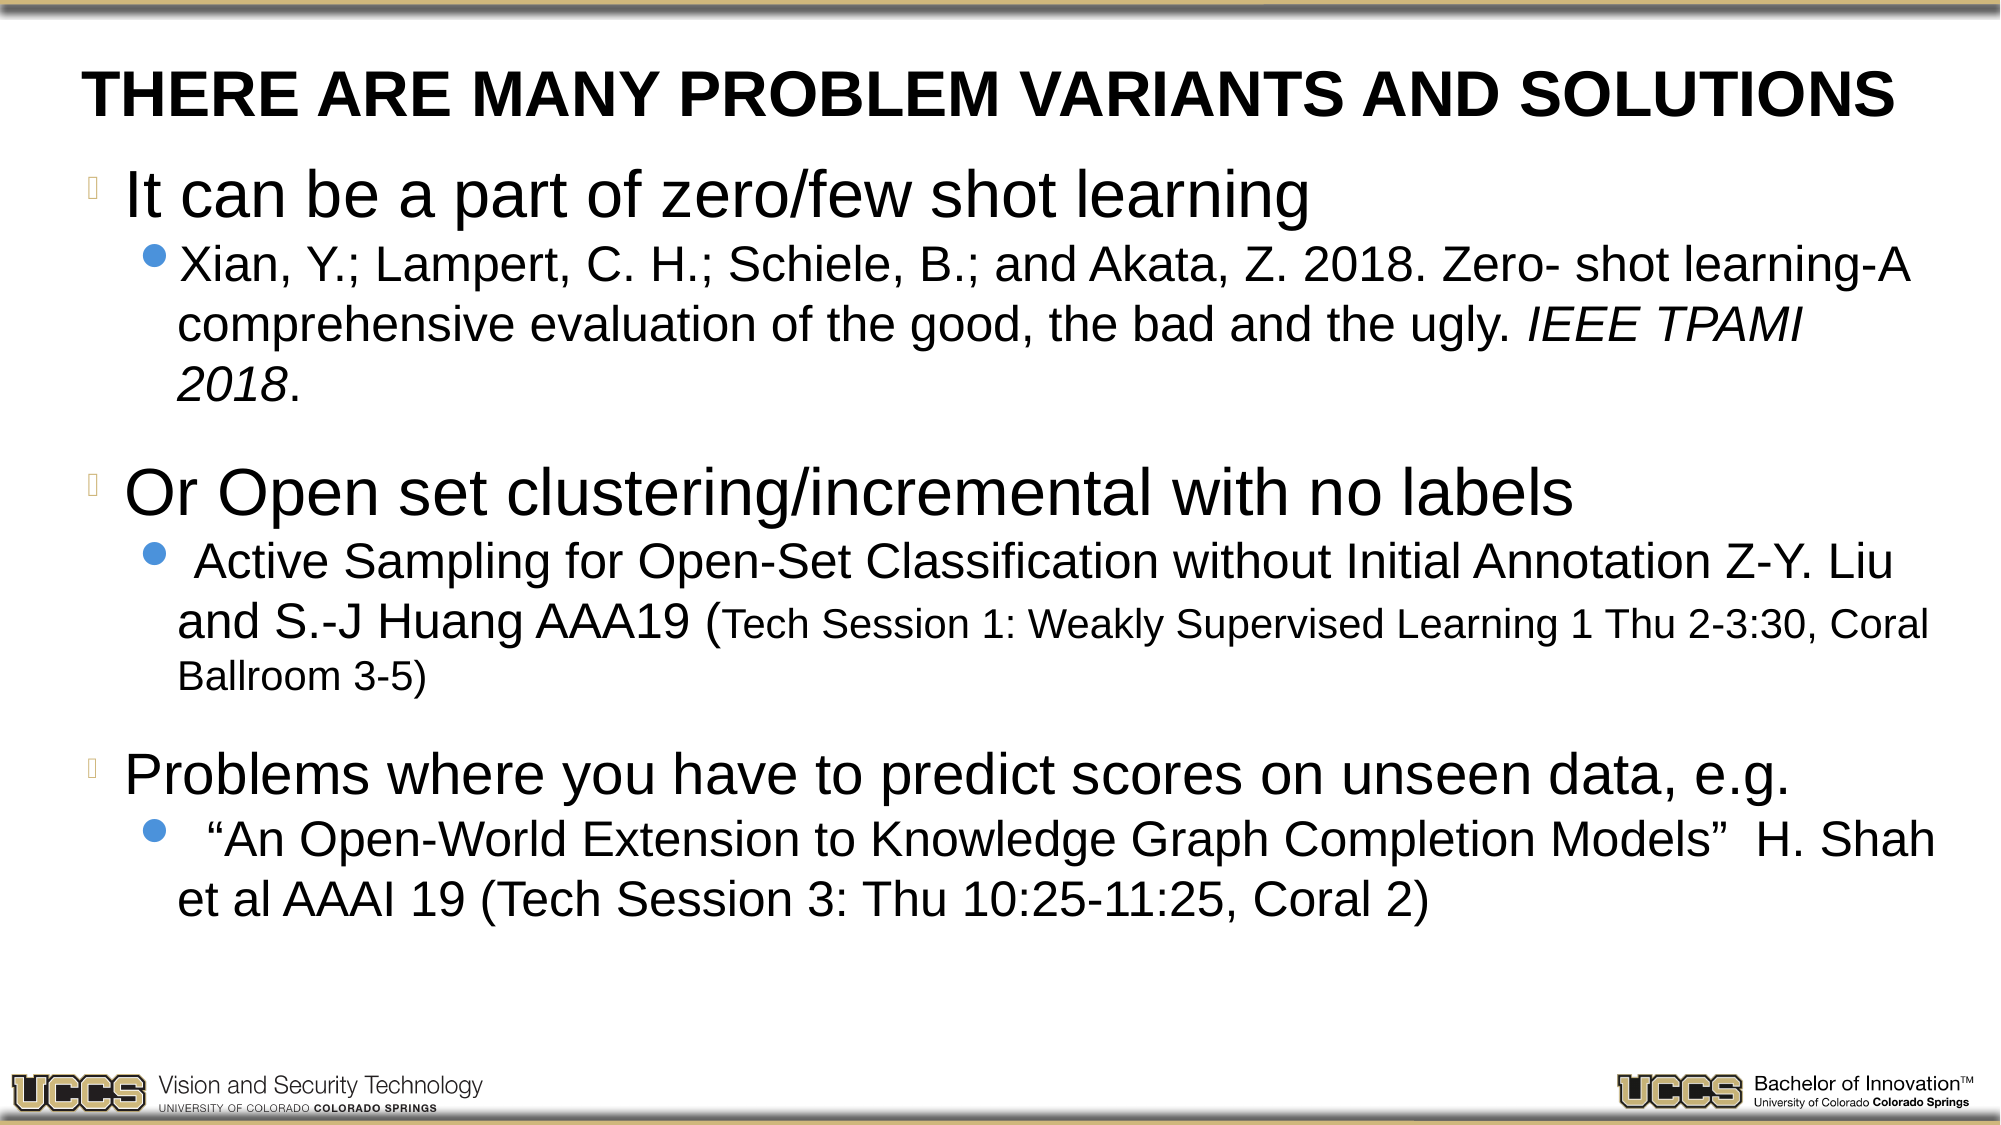

# There are many problem variants and Solutions
It can be a part of zero/few shot learning
Xian, Y.; Lampert, C. H.; Schiele, B.; and Akata, Z. 2018. Zero- shot learning-A comprehensive evaluation of the good, the bad and the ugly. IEEE TPAMI 2018.
Or Open set clustering/incremental with no labels
 Active Sampling for Open-Set Classification without Initial Annotation Z-Y. Liu and S.-J Huang AAA19 (Tech Session 1: Weakly Supervised Learning 1 Thu 2-3:30, Coral Ballroom 3-5)
Problems where you have to predict scores on unseen data, e.g.
  “An Open-World Extension to Knowledge Graph Completion Models”  H. Shah et al AAAI 19 (Tech Session 3: Thu 10:25-11:25, Coral 2)